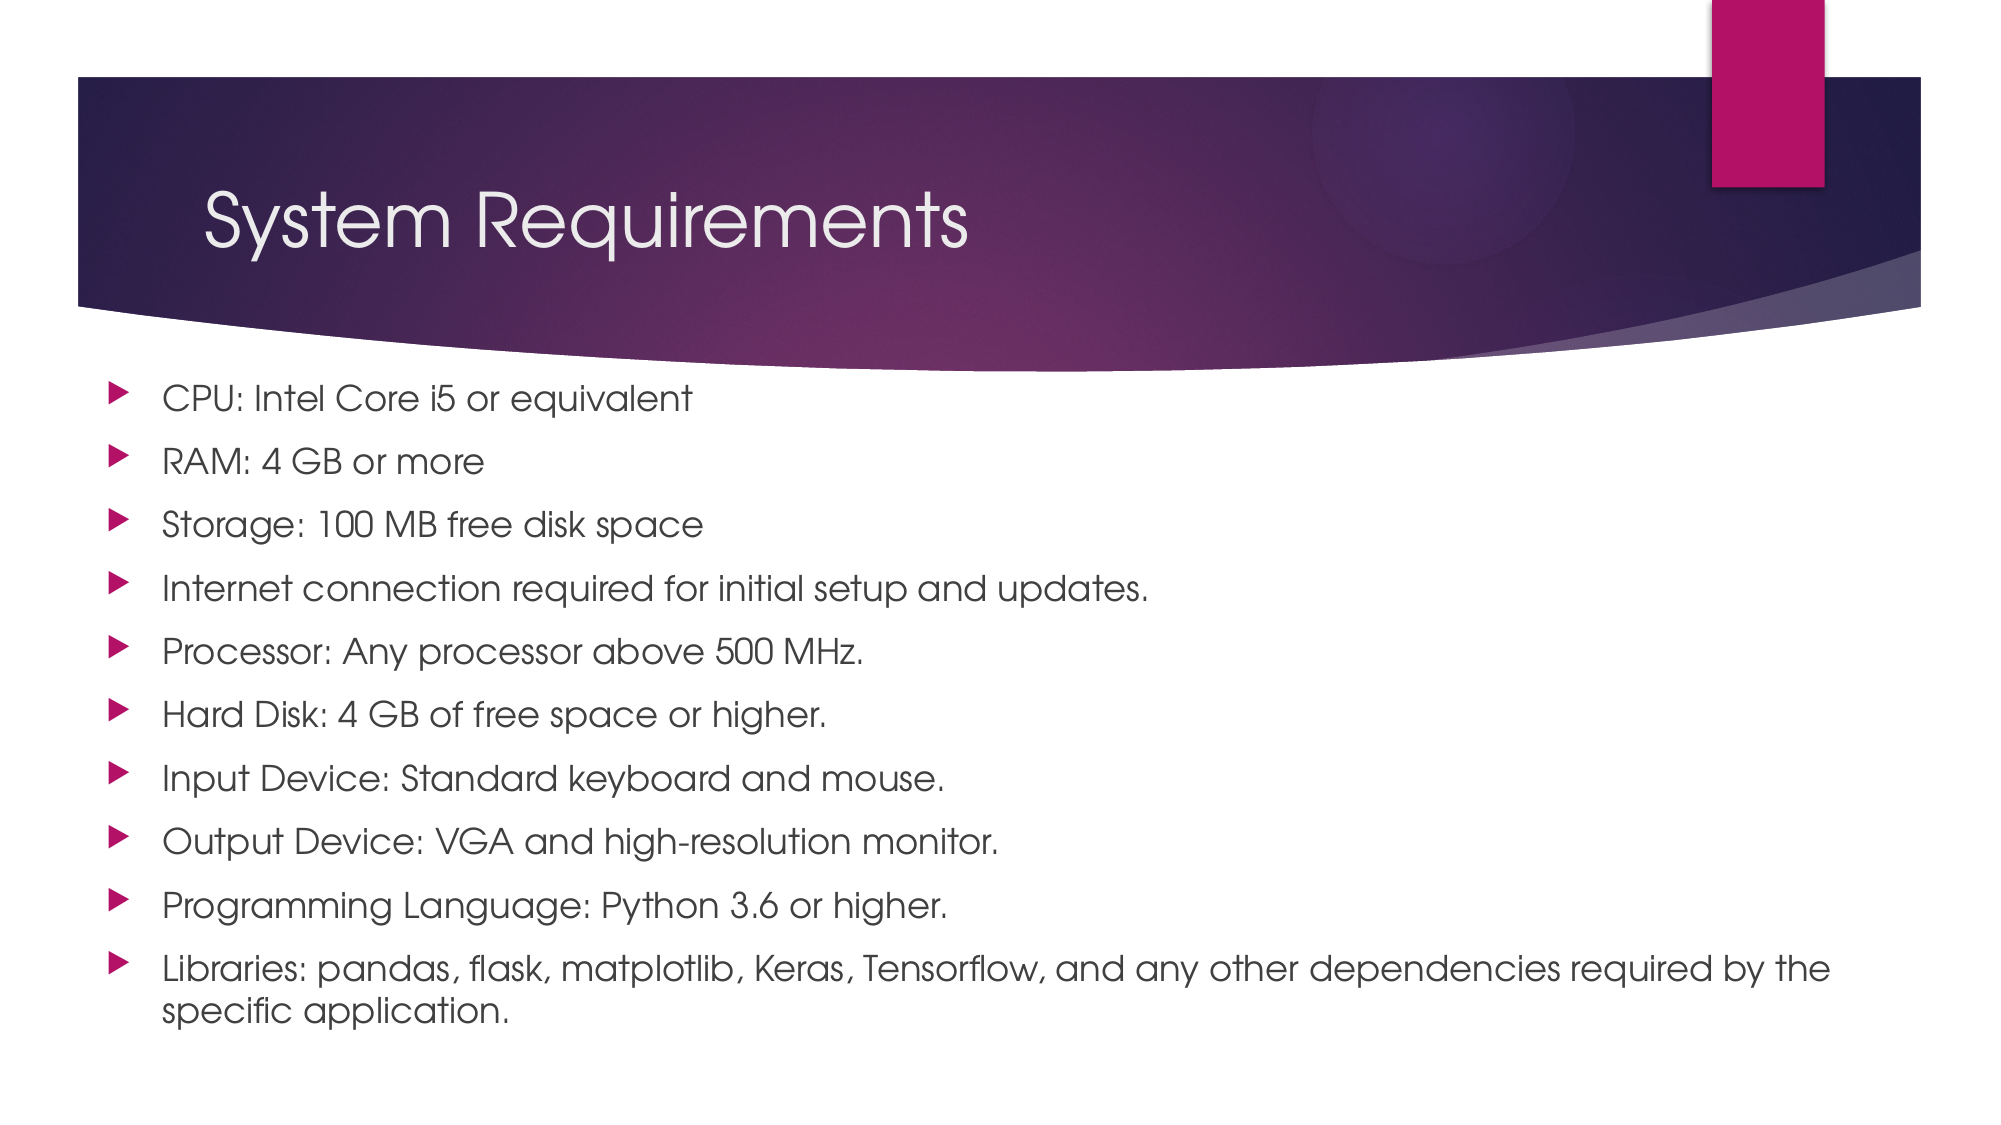

# System Requirements
CPU: Intel Core i5 or equivalent
RAM: 4 GB or more
Storage: 100 MB free disk space
Internet connection required for initial setup and updates.
Processor: Any processor above 500 MHz.
Hard Disk: 4 GB of free space or higher.
Input Device: Standard keyboard and mouse.
Output Device: VGA and high-resolution monitor.
Programming Language: Python 3.6 or higher.
Libraries: pandas, flask, matplotlib, Keras, Tensorflow, and any other dependencies required by the specific application.